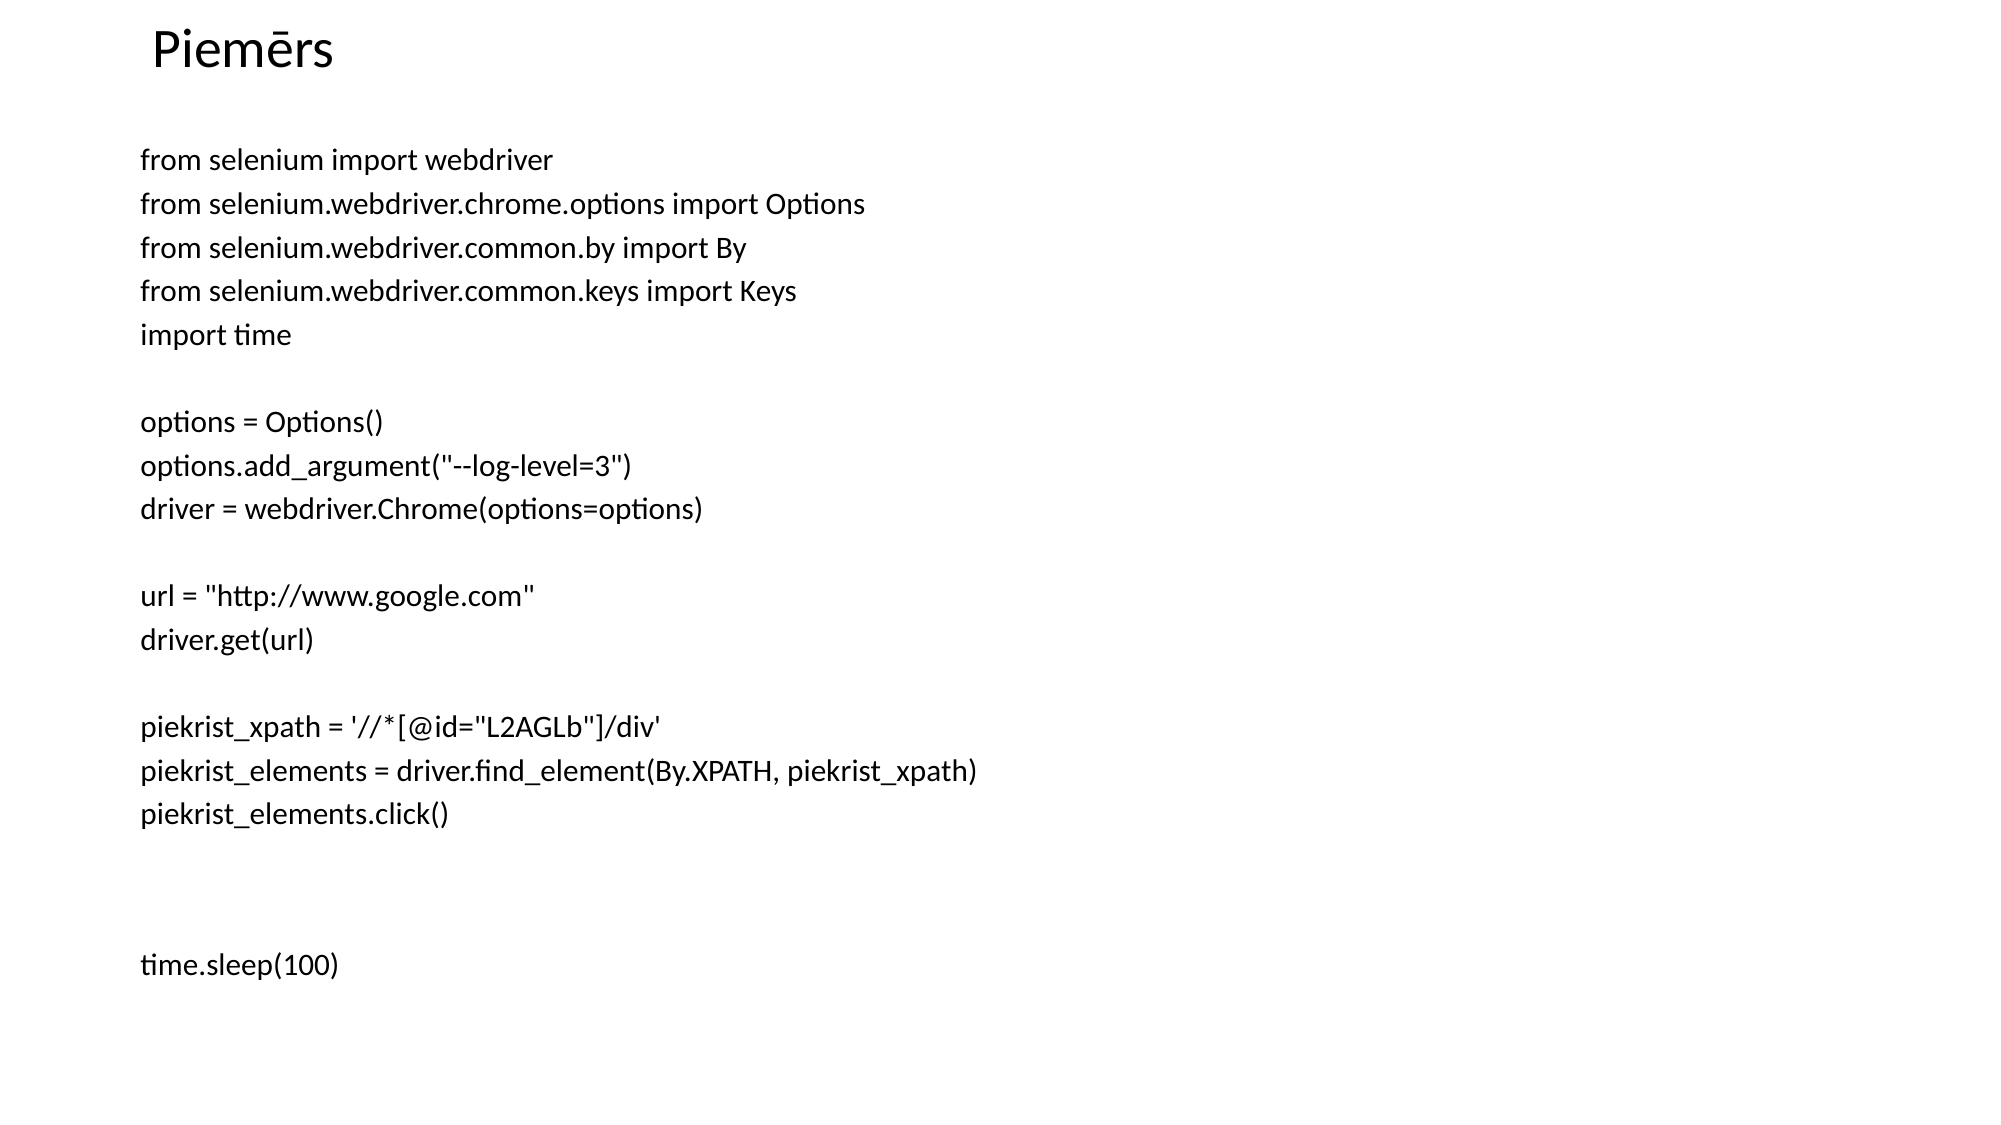

# Piemērs
from selenium import webdriver
from selenium.webdriver.chrome.options import Options
from selenium.webdriver.common.by import By
from selenium.webdriver.common.keys import Keys
import time

options = Options()
options.add_argument("--log-level=3")
driver = webdriver.Chrome(options=options)

url = "http://www.google.com"
driver.get(url)

piekrist_xpath = '//*[@id="L2AGLb"]/div'
piekrist_elements = driver.find_element(By.XPATH, piekrist_xpath)
piekrist_elements.click()

time.sleep(100)